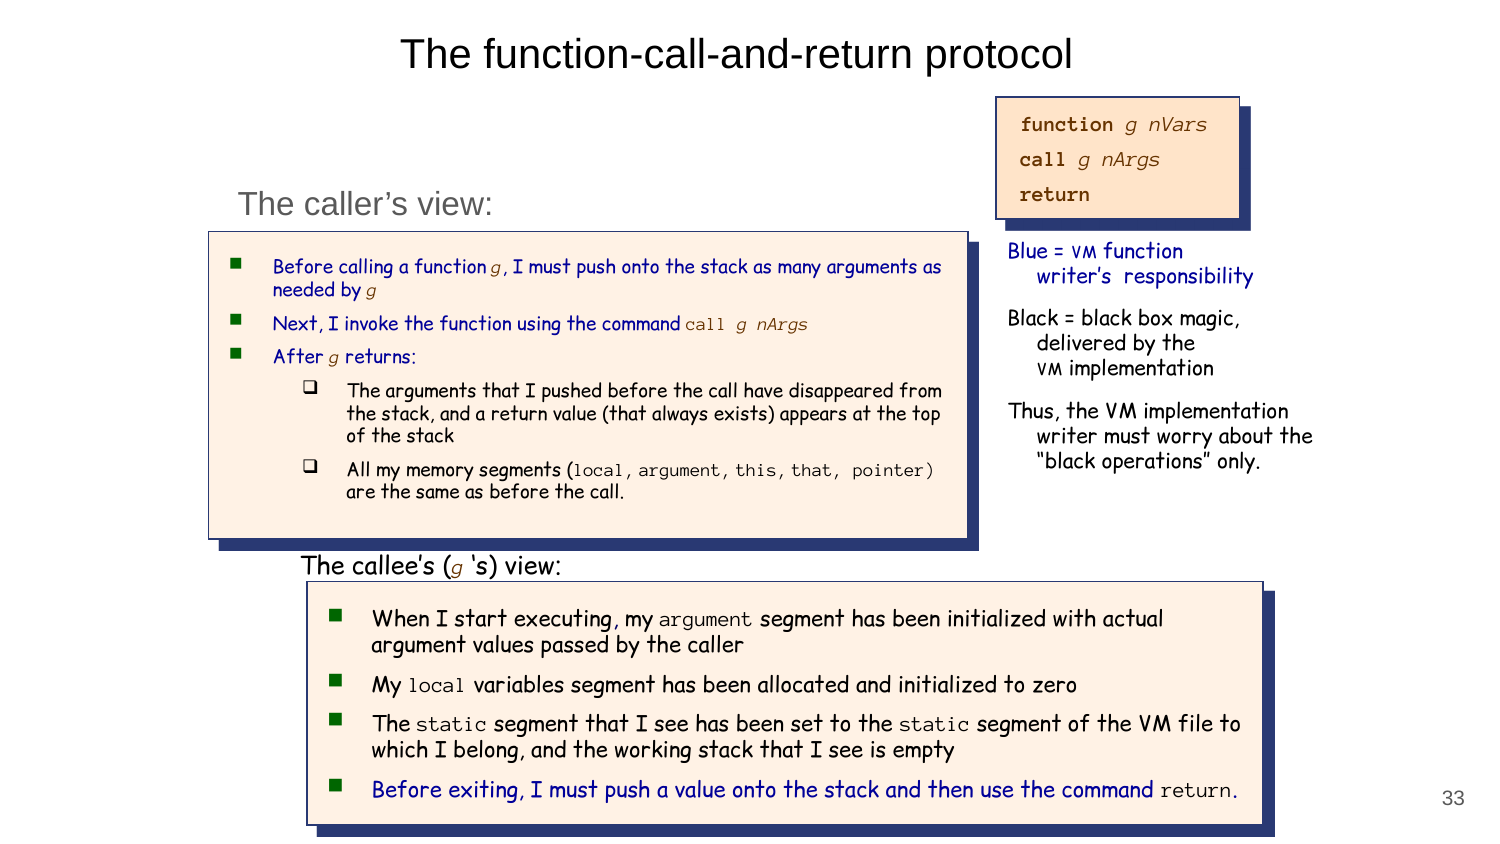

The function-call-and-return protocol
function g nVars
call g nArgs
return
The caller’s view:
Before calling a function g, I must push onto the stack as many arguments as needed by g
Next, I invoke the function using the command call g nArgs
After g returns:
The arguments that I pushed before the call have disappeared from the stack, and a return value (that always exists) appears at the top of the stack
All my memory segments (local, argument, this, that, pointer) are the same as before the call.
Blue = VM function
writer’s  responsibility
Black = black box magic, delivered by the
VM implementation
Thus, the VM implementation writer must worry about the “black operations” only.
The callee’s (g ‘s) view:

When I start executing, my argument segment has been initialized with actual argument values passed by the caller
My local variables segment has been allocated and initialized to zero
The static segment that I see has been set to the static segment of the VM file to which I belong, and the working stack that I see is empty
Before exiting, I must push a value onto the stack and then use the command return.
33